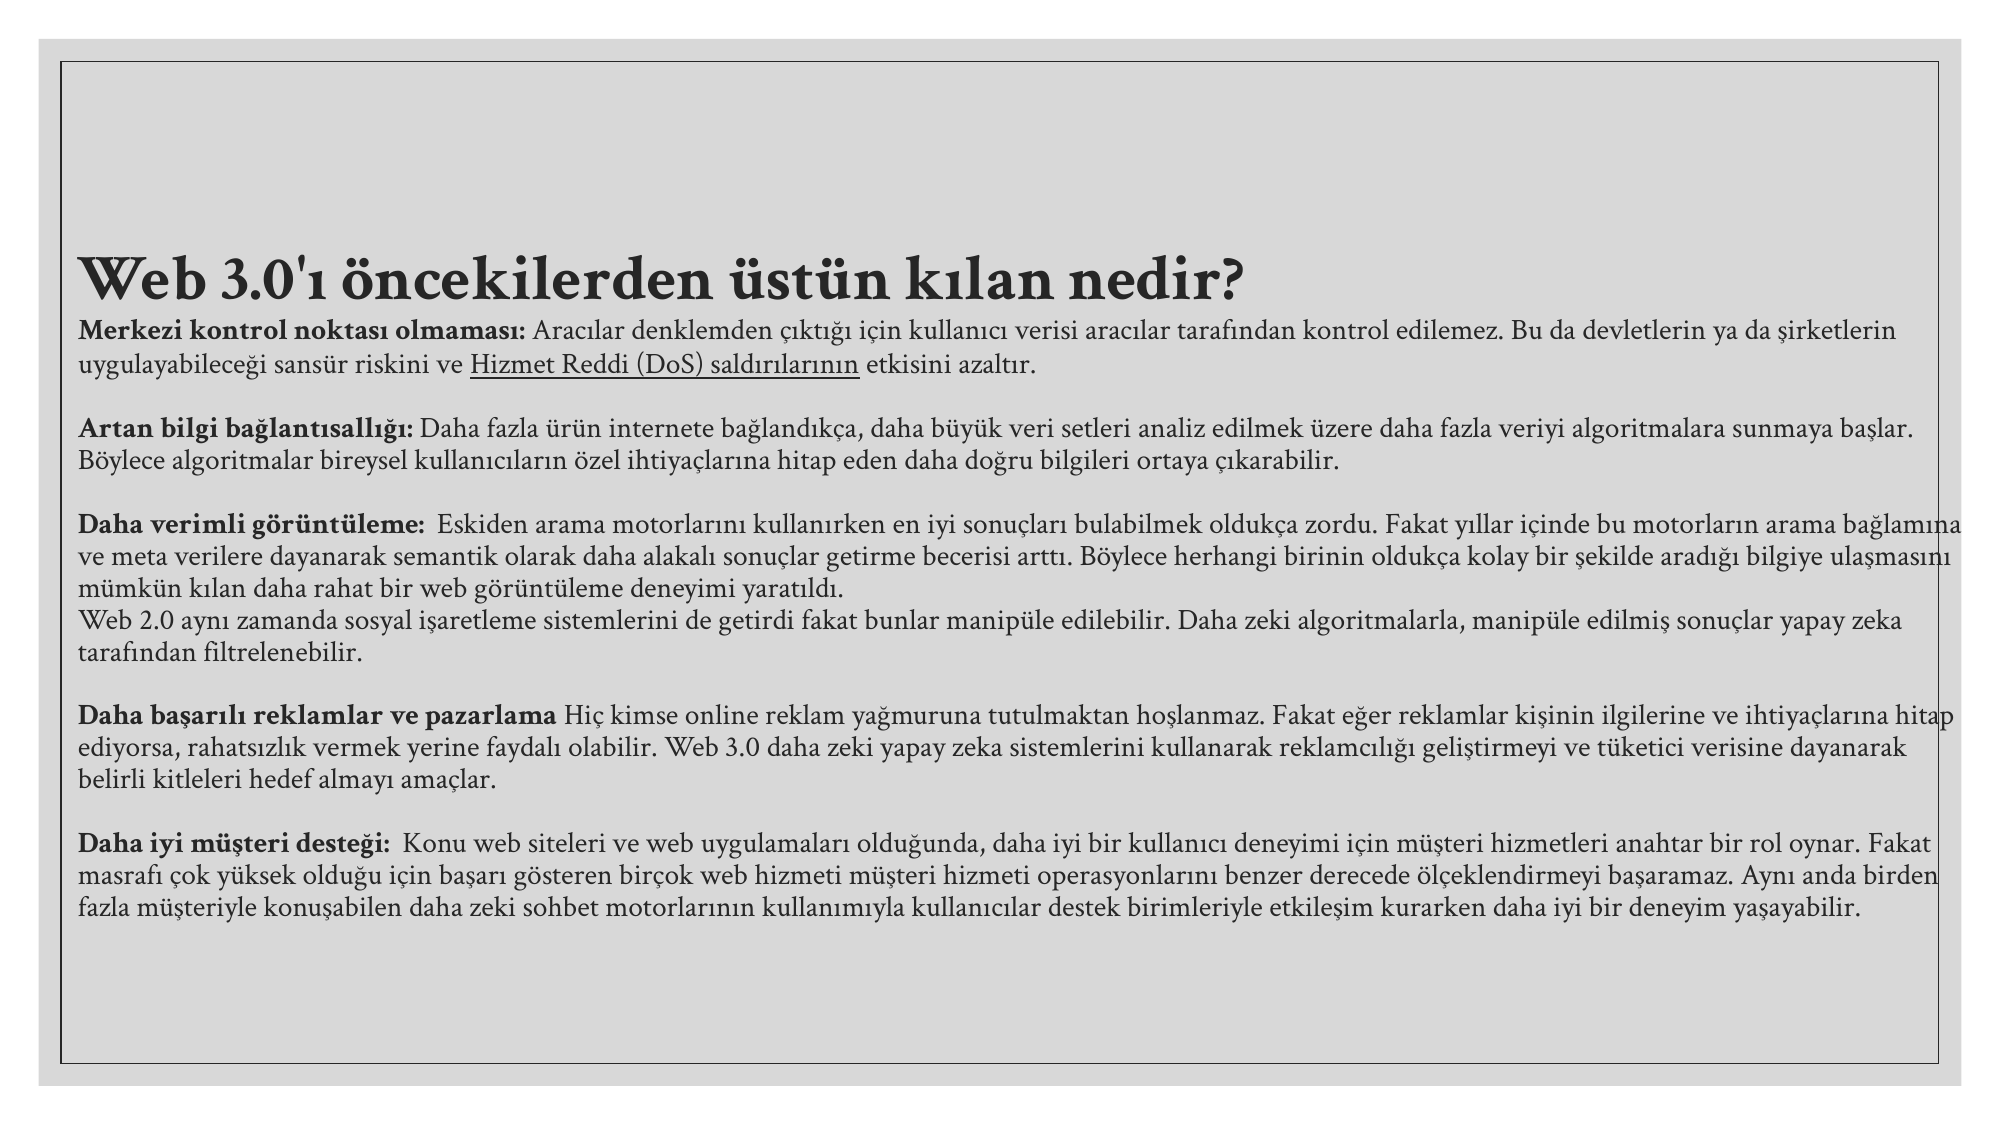

# Web 3.0'ı öncekilerden üstün kılan nedir? Merkezi kontrol noktası olmaması: Aracılar denklemden çıktığı için kullanıcı verisi aracılar tarafından kontrol edilemez. Bu da devletlerin ya da şirketlerin uygulayabileceği sansür riskini ve Hizmet Reddi (DoS) saldırılarının etkisini azaltır. Artan bilgi bağlantısallığı: Daha fazla ürün internete bağlandıkça, daha büyük veri setleri analiz edilmek üzere daha fazla veriyi algoritmalara sunmaya başlar. Böylece algoritmalar bireysel kullanıcıların özel ihtiyaçlarına hitap eden daha doğru bilgileri ortaya çıkarabilir. Daha verimli görüntüleme:  Eskiden arama motorlarını kullanırken en iyi sonuçları bulabilmek oldukça zordu. Fakat yıllar içinde bu motorların arama bağlamına ve meta verilere dayanarak semantik olarak daha alakalı sonuçlar getirme becerisi arttı. Böylece herhangi birinin oldukça kolay bir şekilde aradığı bilgiye ulaşmasını mümkün kılan daha rahat bir web görüntüleme deneyimi yaratıldı. Web 2.0 aynı zamanda sosyal işaretleme sistemlerini de getirdi fakat bunlar manipüle edilebilir. Daha zeki algoritmalarla, manipüle edilmiş sonuçlar yapay zeka tarafından filtrelenebilir. Daha başarılı reklamlar ve pazarlama Hiç kimse online reklam yağmuruna tutulmaktan hoşlanmaz. Fakat eğer reklamlar kişinin ilgilerine ve ihtiyaçlarına hitap ediyorsa, rahatsızlık vermek yerine faydalı olabilir. Web 3.0 daha zeki yapay zeka sistemlerini kullanarak reklamcılığı geliştirmeyi ve tüketici verisine dayanarak belirli kitleleri hedef almayı amaçlar. Daha iyi müşteri desteği:  Konu web siteleri ve web uygulamaları olduğunda, daha iyi bir kullanıcı deneyimi için müşteri hizmetleri anahtar bir rol oynar. Fakat masrafı çok yüksek olduğu için başarı gösteren birçok web hizmeti müşteri hizmeti operasyonlarını benzer derecede ölçeklendirmeyi başaramaz. Aynı anda birden fazla müşteriyle konuşabilen daha zeki sohbet motorlarının kullanımıyla kullanıcılar destek birimleriyle etkileşim kurarken daha iyi bir deneyim yaşayabilir.